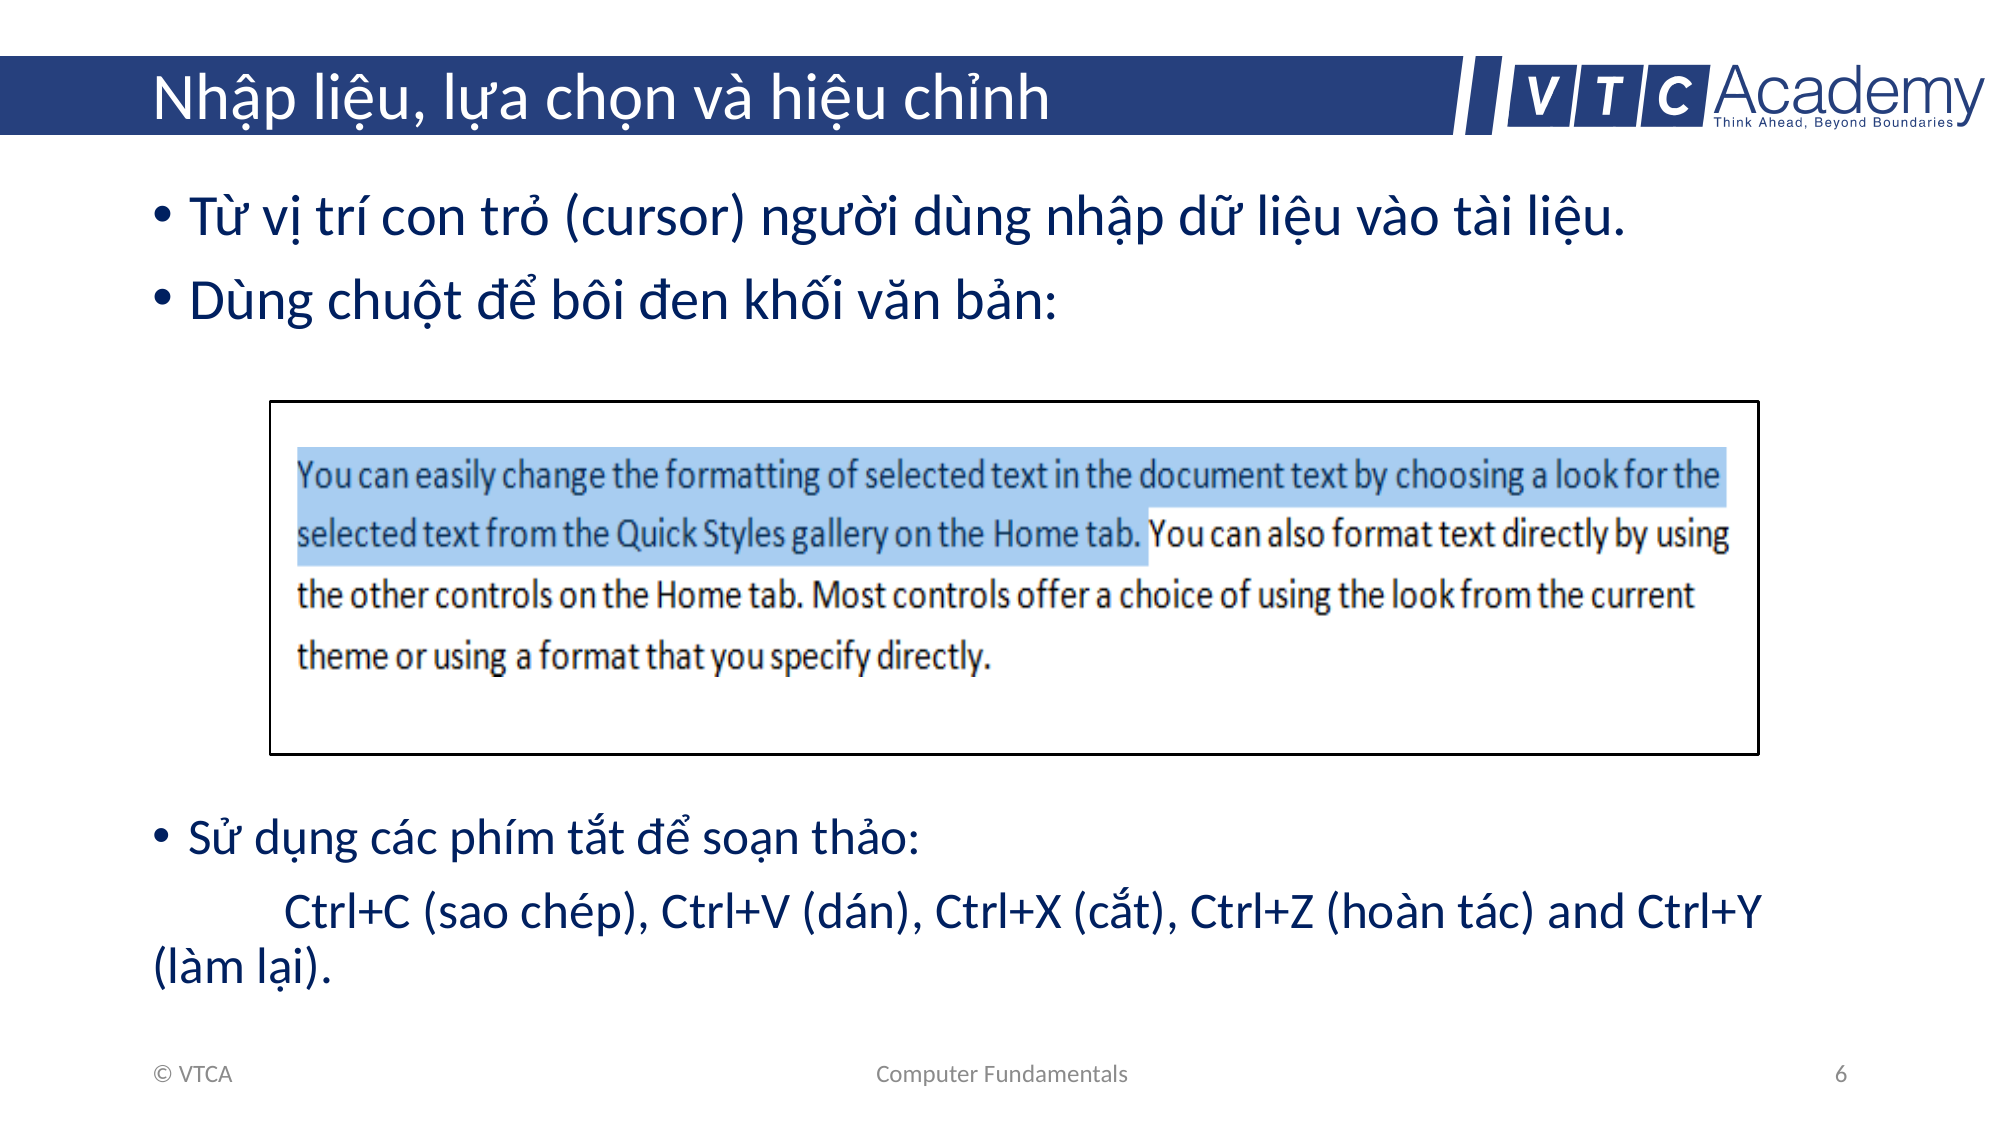

# Nhập liệu, lựa chọn và hiệu chỉnh
Từ vị trí con trỏ (cursor) người dùng nhập dữ liệu vào tài liệu.
Dùng chuột để bôi đen khối văn bản:

Sử dụng các phím tắt để soạn thảo:
	Ctrl+C (sao chép), Ctrl+V (dán), Ctrl+X (cắt), Ctrl+Z (hoàn tác) and Ctrl+Y  	(làm lại).
© VTCA
Computer Fundamentals
6